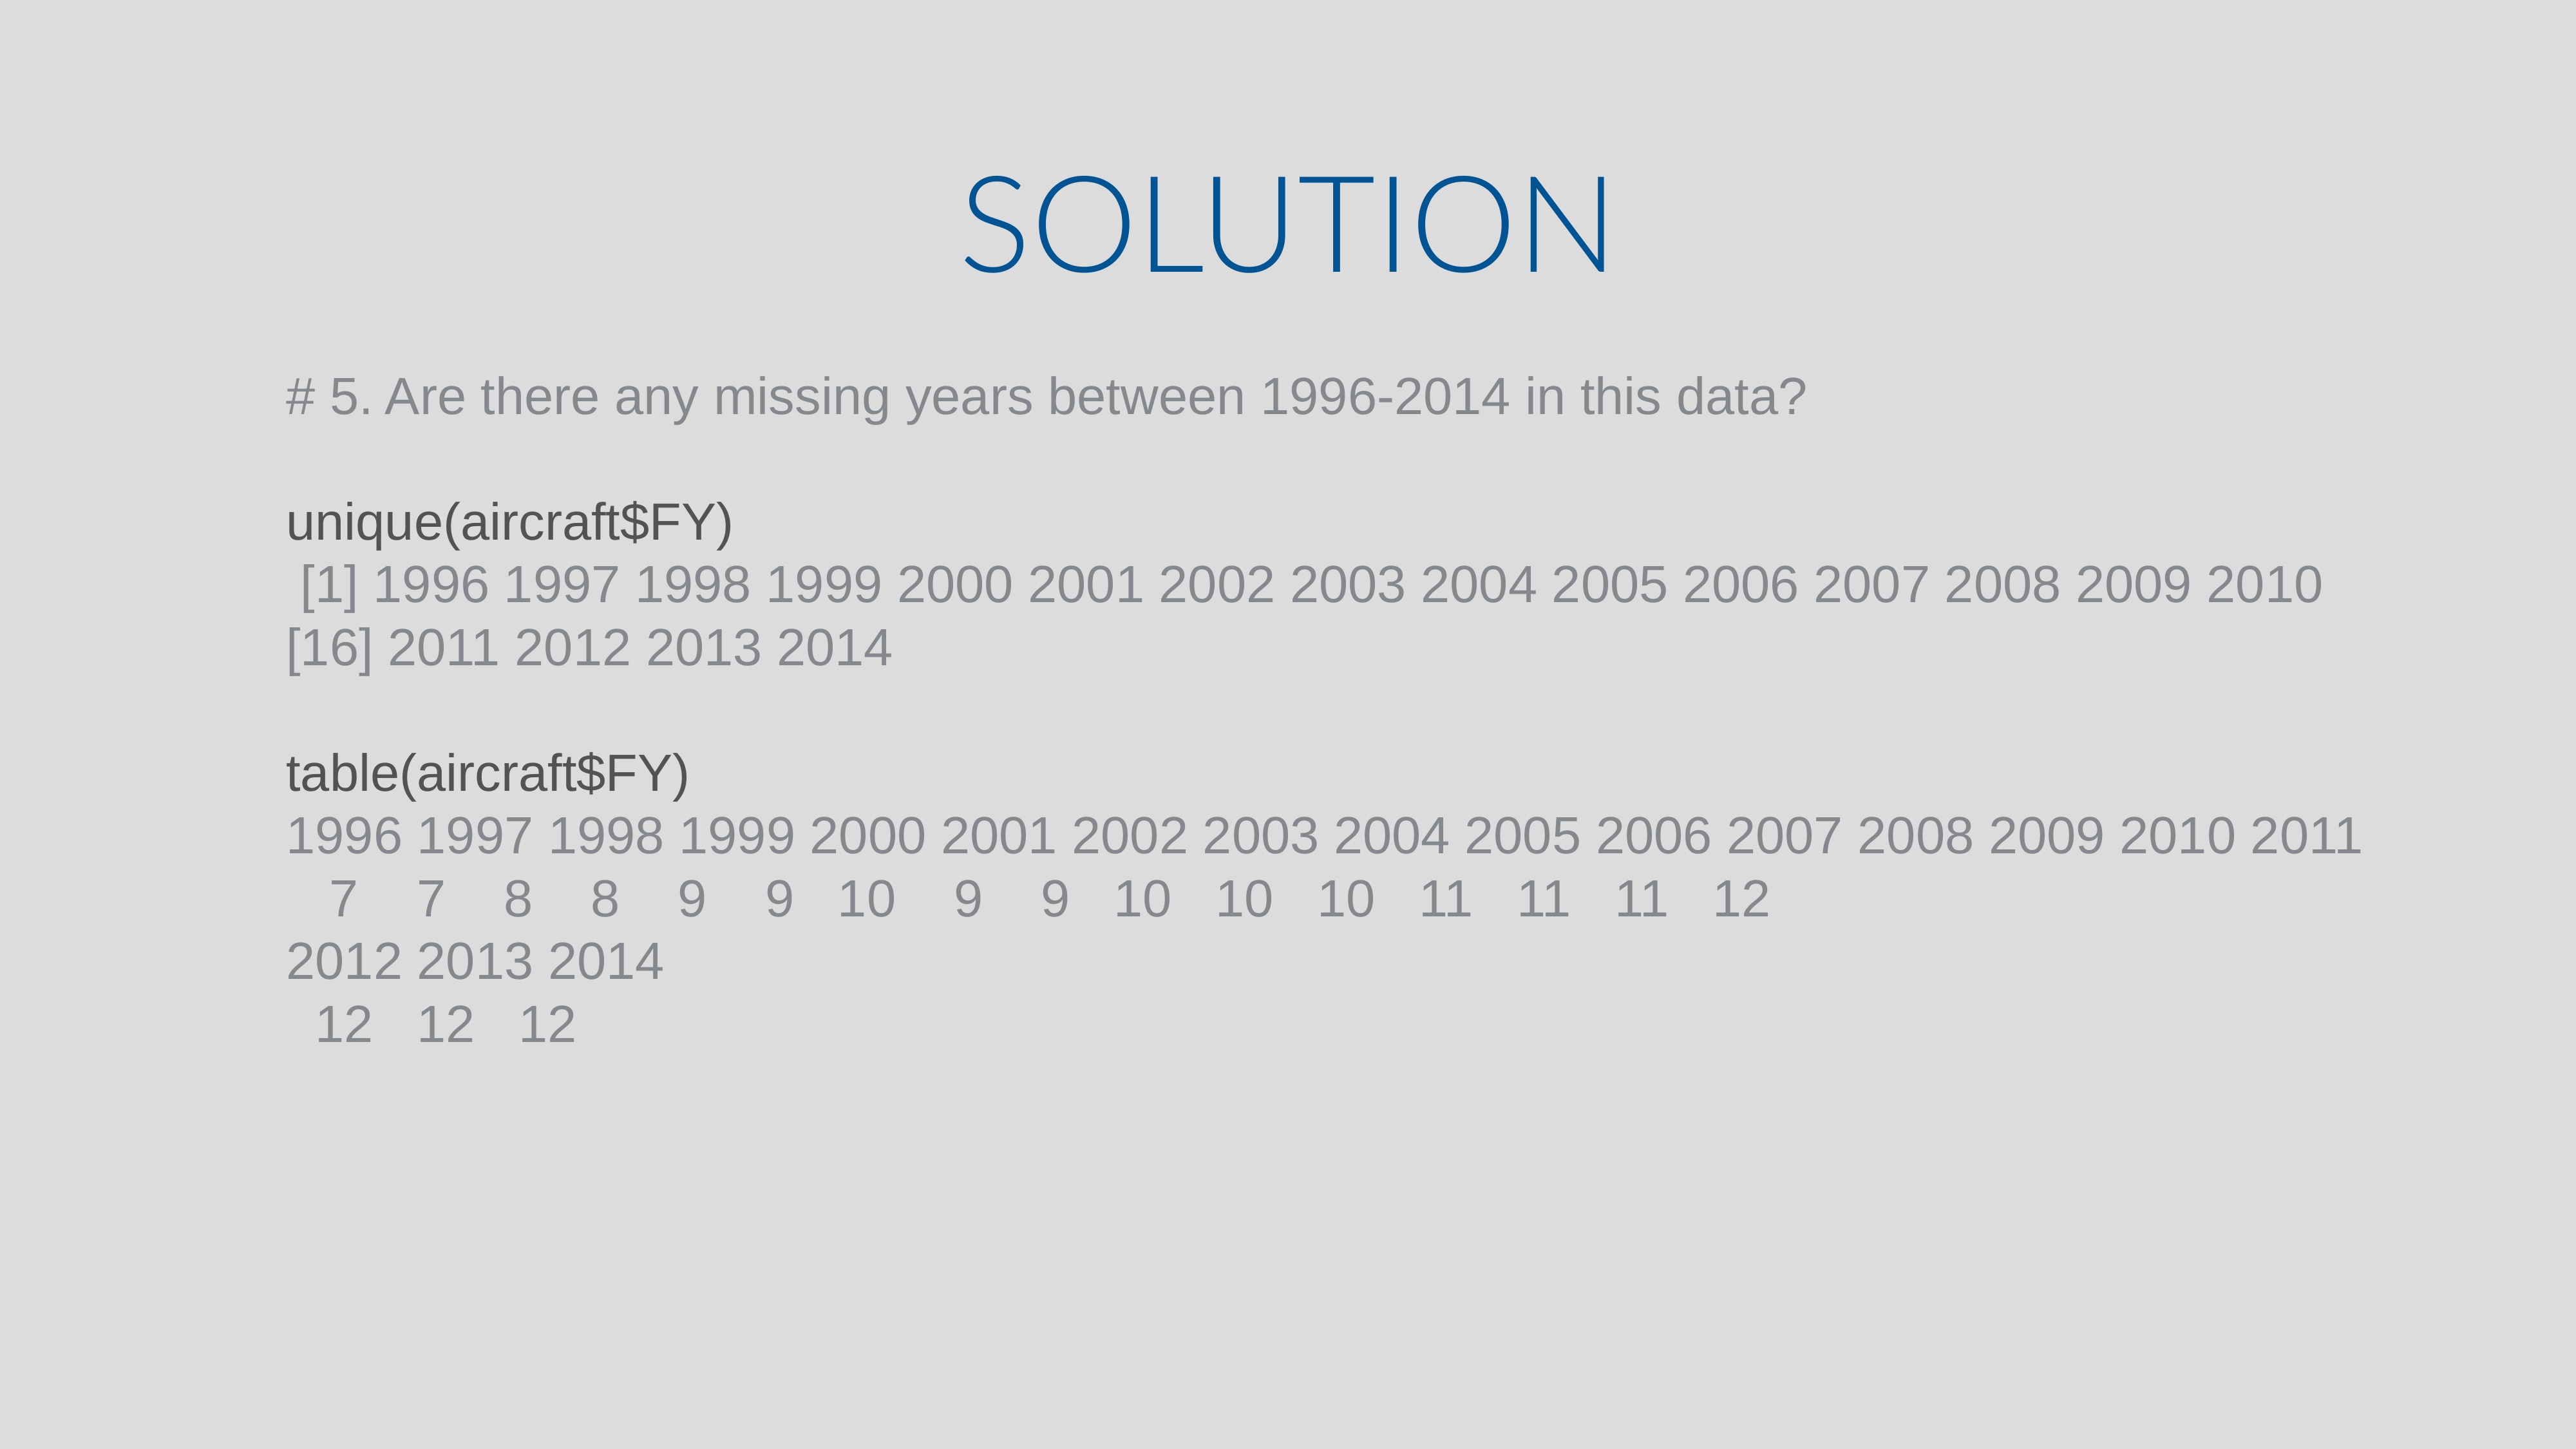

# solution
# 5. Are there any missing years between 1996-2014 in this data?

unique(aircraft$FY)
 [1] 1996 1997 1998 1999 2000 2001 2002 2003 2004 2005 2006 2007 2008 2009 2010
[16] 2011 2012 2013 2014

table(aircraft$FY)
1996 1997 1998 1999 2000 2001 2002 2003 2004 2005 2006 2007 2008 2009 2010 2011
   7    7    8    8    9    9   10    9    9   10   10   10   11   11   11   12
2012 2013 2014
  12   12   12